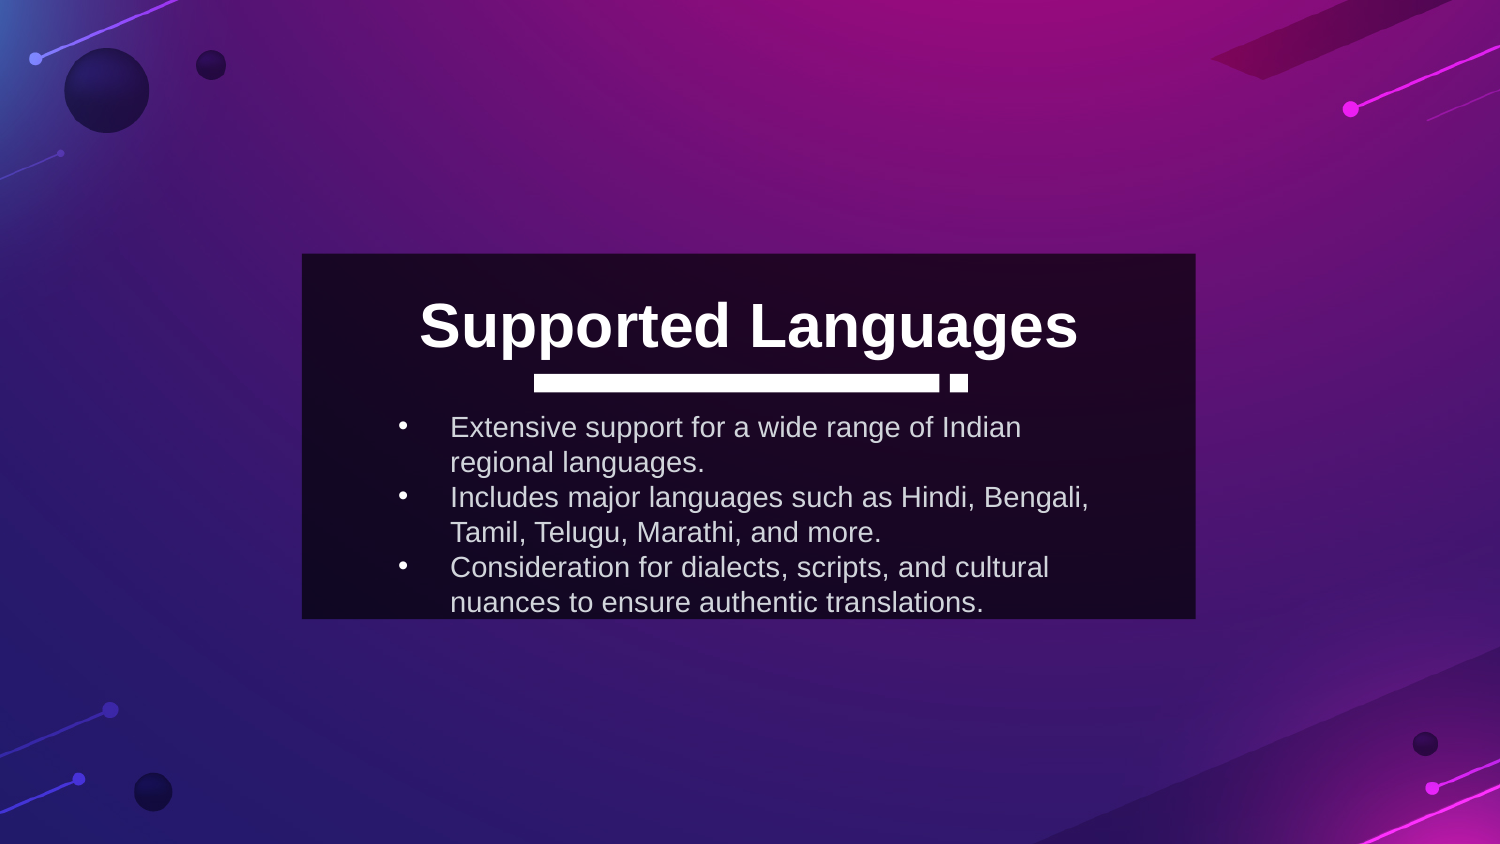

# Supported Languages

Extensive support for a wide range of Indian regional languages.
Includes major languages such as Hindi, Bengali, Tamil, Telugu, Marathi, and more.
Consideration for dialects, scripts, and cultural nuances to ensure authentic translations.